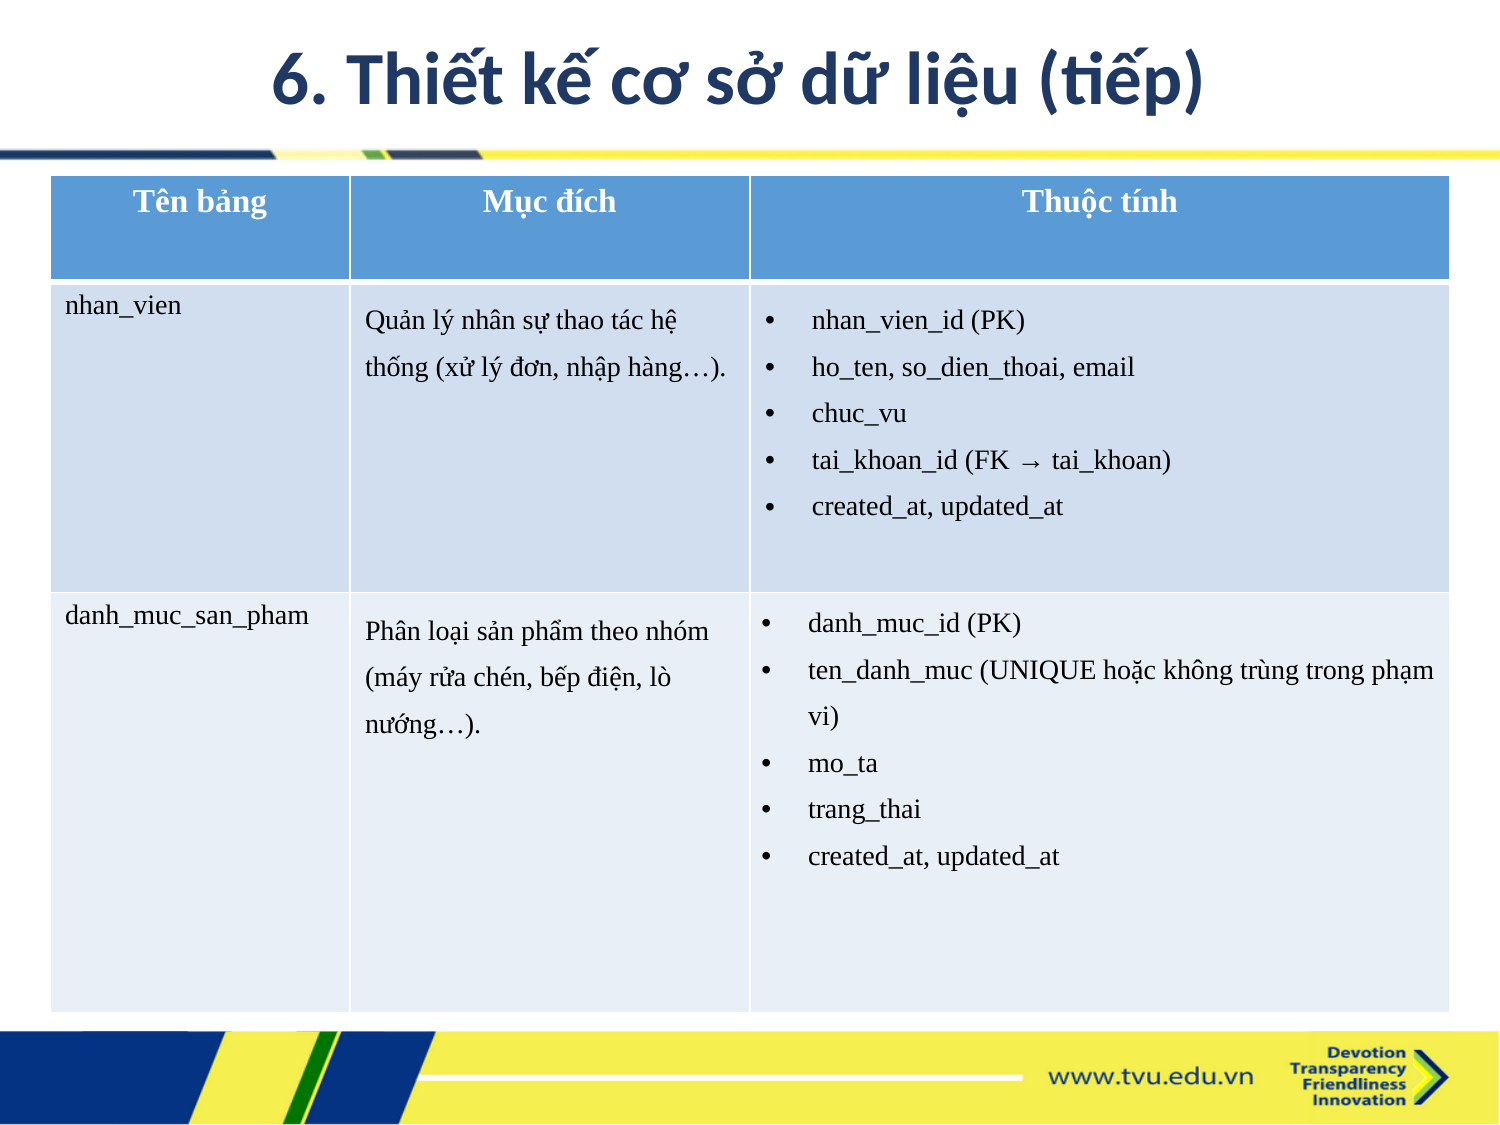

6. Thiết kế cơ sở dữ liệu (tiếp)
| Tên bảng | Mục đích | Thuộc tính |
| --- | --- | --- |
| nhan\_vien | Quản lý nhân sự thao tác hệ thống (xử lý đơn, nhập hàng…). | nhan\_vien\_id (PK) ho\_ten, so\_dien\_thoai, email chuc\_vu tai\_khoan\_id (FK → tai\_khoan) created\_at, updated\_at |
| danh\_muc\_san\_pham | Phân loại sản phẩm theo nhóm (máy rửa chén, bếp điện, lò nướng…). | danh\_muc\_id (PK) ten\_danh\_muc (UNIQUE hoặc không trùng trong phạm vi) mo\_ta trang\_thai created\_at, updated\_at |